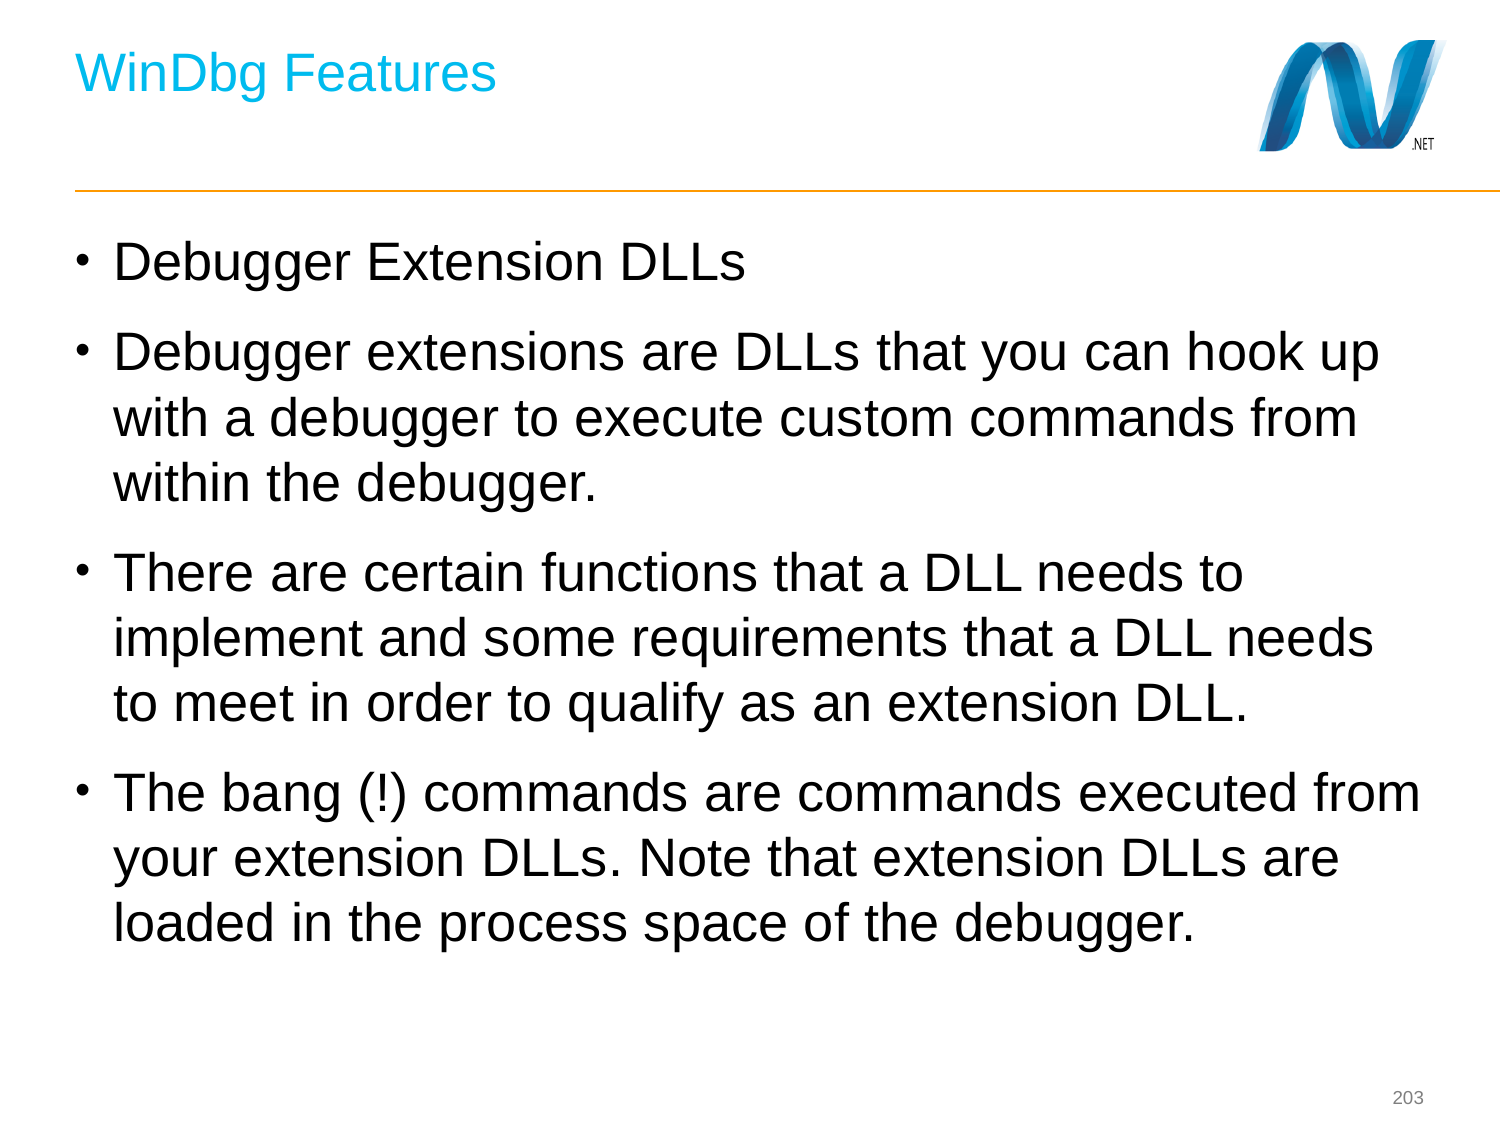

# WinDbg Features
Debugger Extension DLLs
Debugger extensions are DLLs that you can hook up with a debugger to execute custom commands from within the debugger.
There are certain functions that a DLL needs to implement and some requirements that a DLL needs to meet in order to qualify as an extension DLL.
The bang (!) commands are commands executed from your extension DLLs. Note that extension DLLs are loaded in the process space of the debugger.